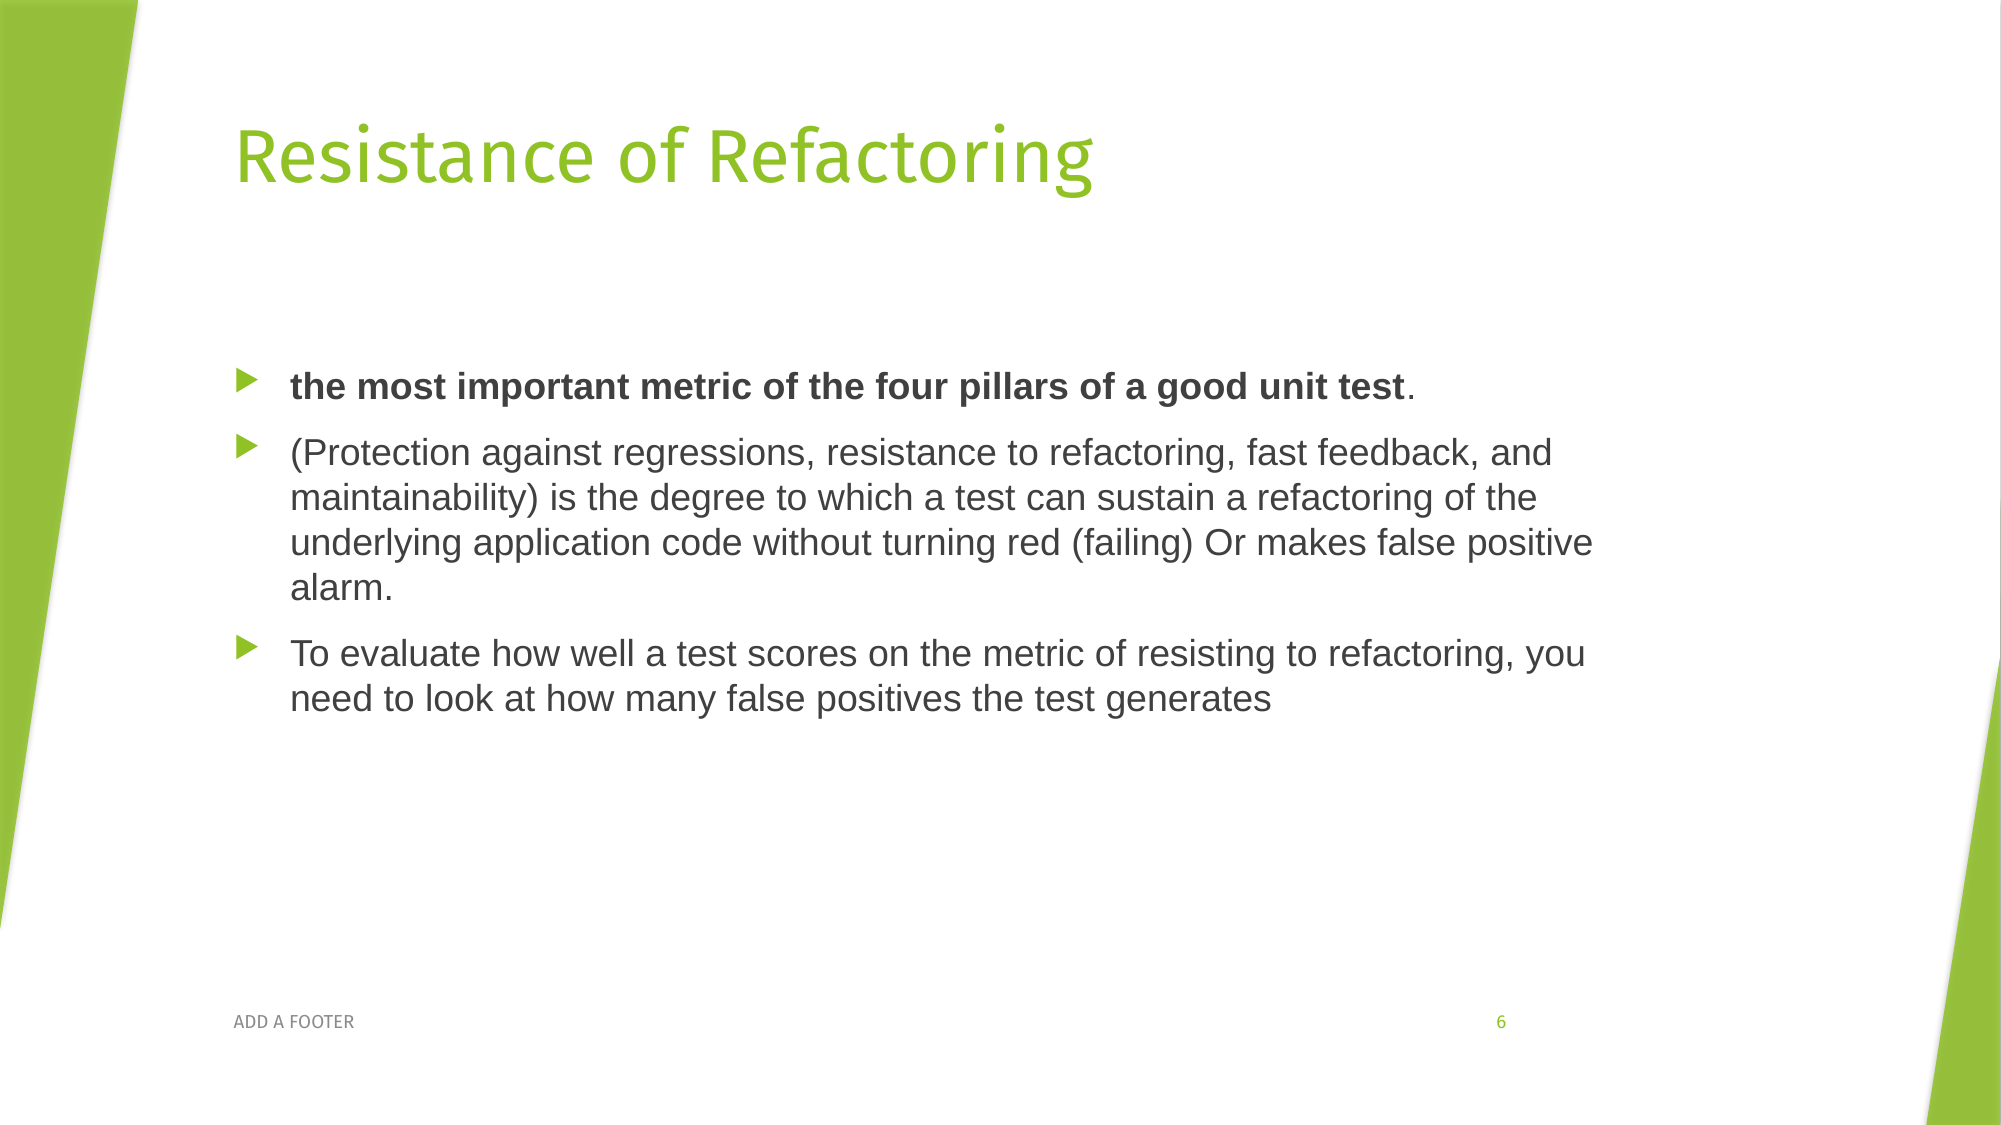

# Resistance of Refactoring
the most important metric of the four pillars of a good unit test.
(Protection against regressions, resistance to refactoring, fast feedback, and maintainability) is the degree to which a test can sustain a refactoring of the underlying application code without turning red (failing) Or makes false positive alarm.
To evaluate how well a test scores on the metric of resisting to refactoring, you need to look at how many false positives the test generates

ADD A FOOTER
6